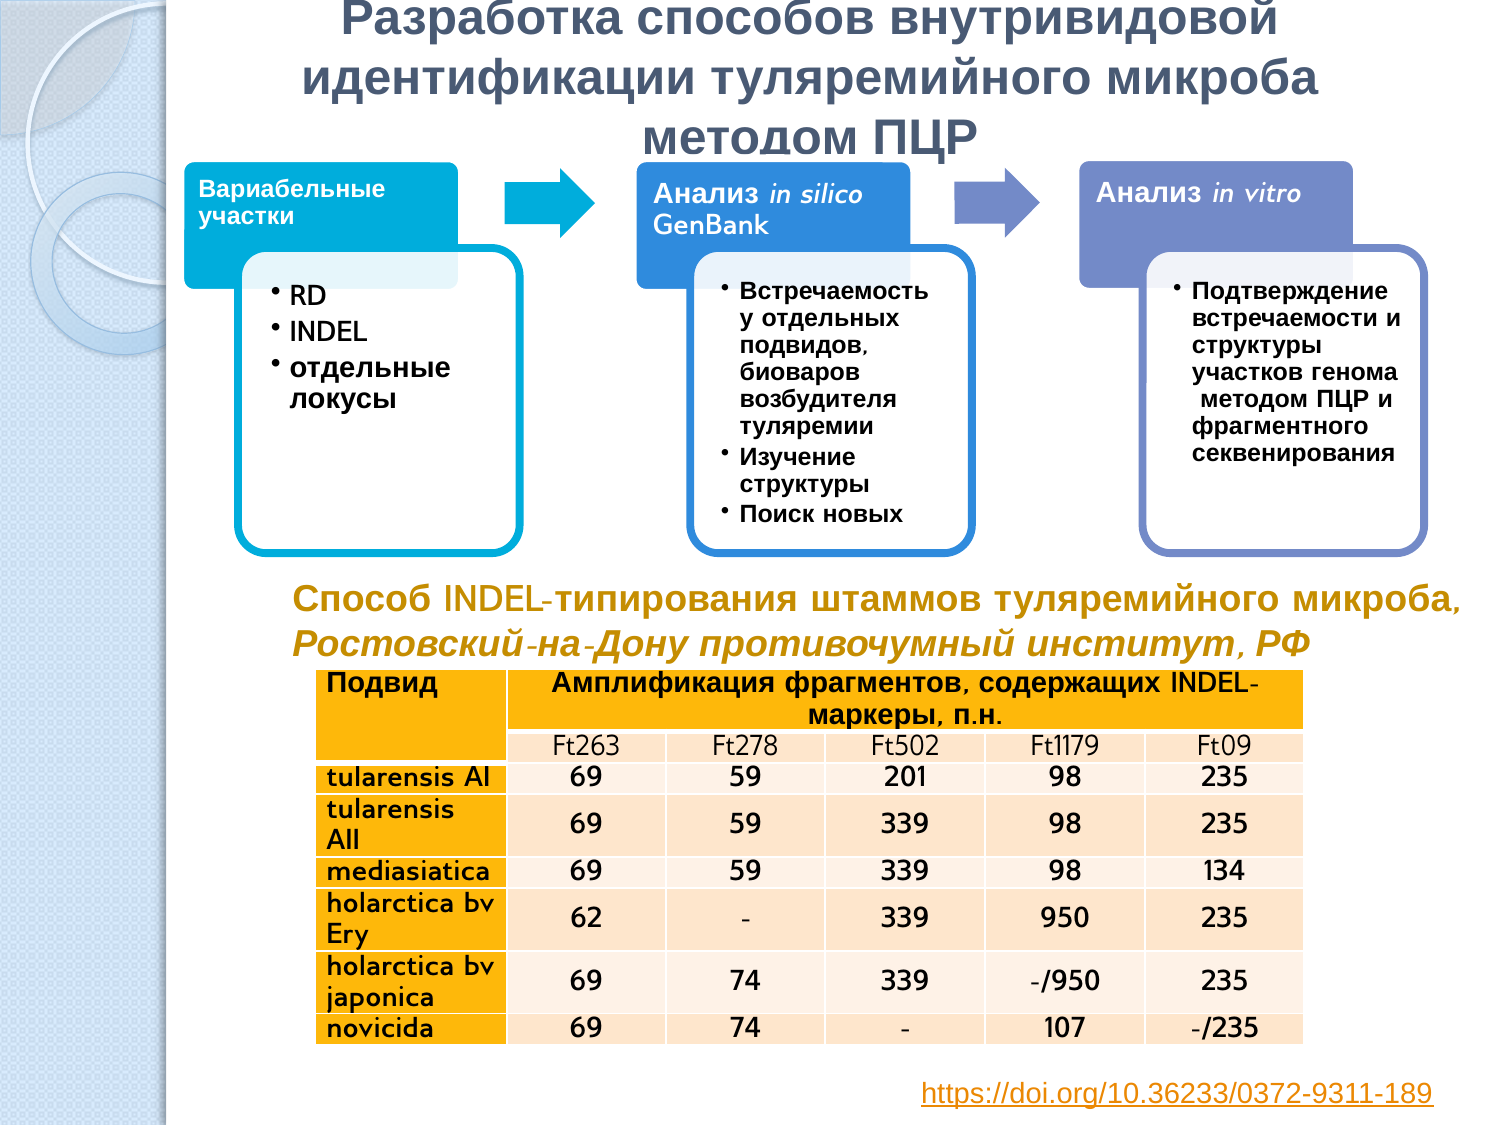

# Разработка способов внутривидовой идентификации туляремийного микроба методом ПЦР
Вариабельные участки
RD
INDEL
отдельные локусы

Анализ in silico GenBank
Встречаемость у отдельных подвидов, биоваров возбудителя туляремии
Изучение структуры
Поиск новых

Анализ in vitro
Подтверждение встречаемости и структуры участков генома  методом ПЦР и фрагментного секвенирования
Способ INDEL-типирования штаммов туляремийного микроба, Ростовский-на-Дону противочумный институт, РФ

| Подвид | Амплификация фрагментов, содержащих INDEL-маркеры, п.н. |  |  |  |  |
| --- | --- | --- | --- | --- | --- |
|  | Ft263 | Ft278 | Ft502 | Ft1179 | Ft09 |
| tularensis AI | 69 | 59 | 201 | 98 | 235 |
| tularensis AII | 69 | 59 | 339 | 98 | 235 |
| mediasiatica | 69 | 59 | 339 | 98 | 134 |
| holarctica bv Ery | 62 | - | 339 | 950 | 235 |
| holarctica bv japonica | 69 | 74 | 339 | -/950 | 235 |
| novicida | 69 | 74 | - | 107 | -/235 |
https://doi.org/10.36233/0372-9311-189